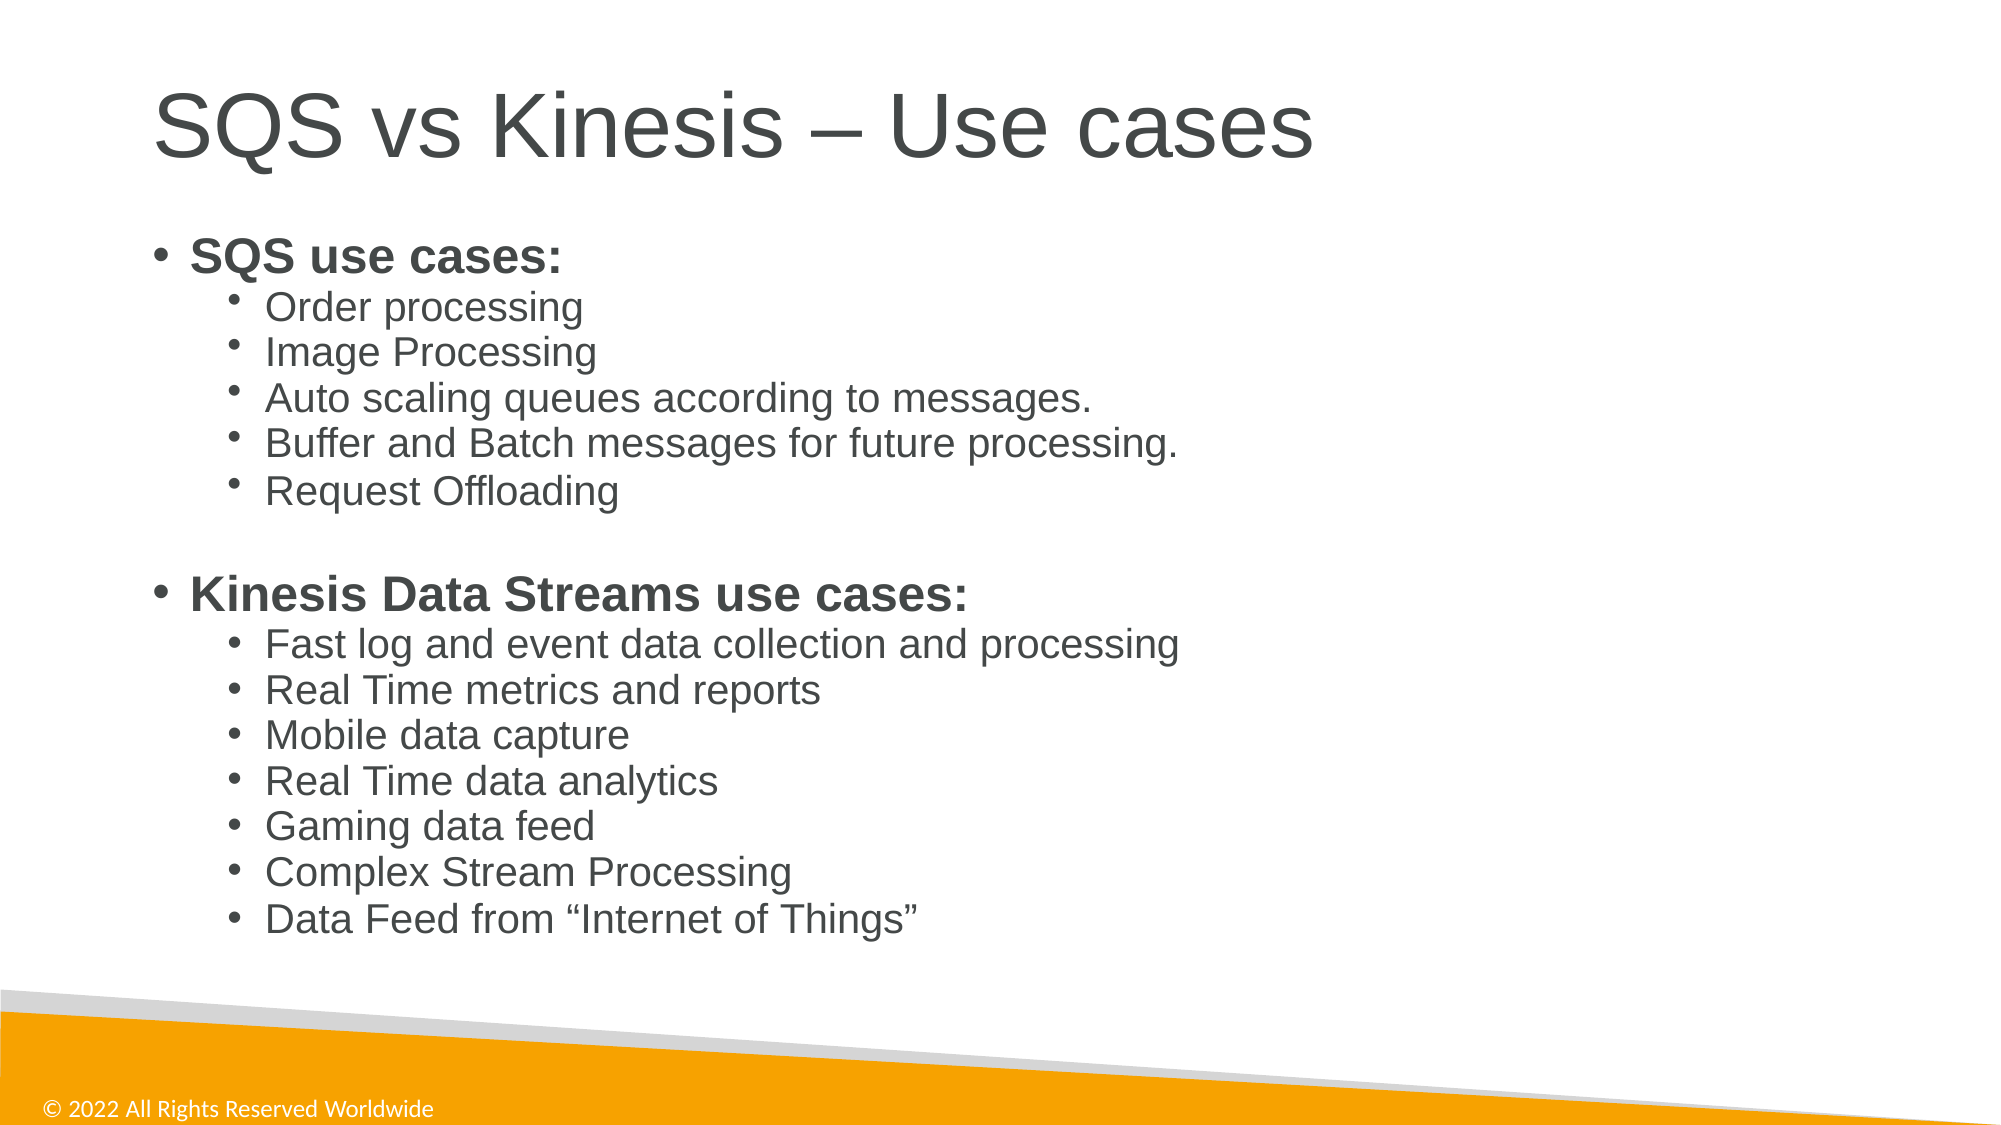

# SQS vs Kinesis – Use cases
SQS use cases:
Order processing
Image Processing
Auto scaling queues according to messages.
Buffer and Batch messages for future processing.
Request Offloading

Kinesis Data Streams use cases:
Fast log and event data collection and processing
Real Time metrics and reports
Mobile data capture
Real Time data analytics
Gaming data feed
Complex Stream Processing
Data Feed from “Internet of Things”
© 2022 All Rights Reserved Worldwide